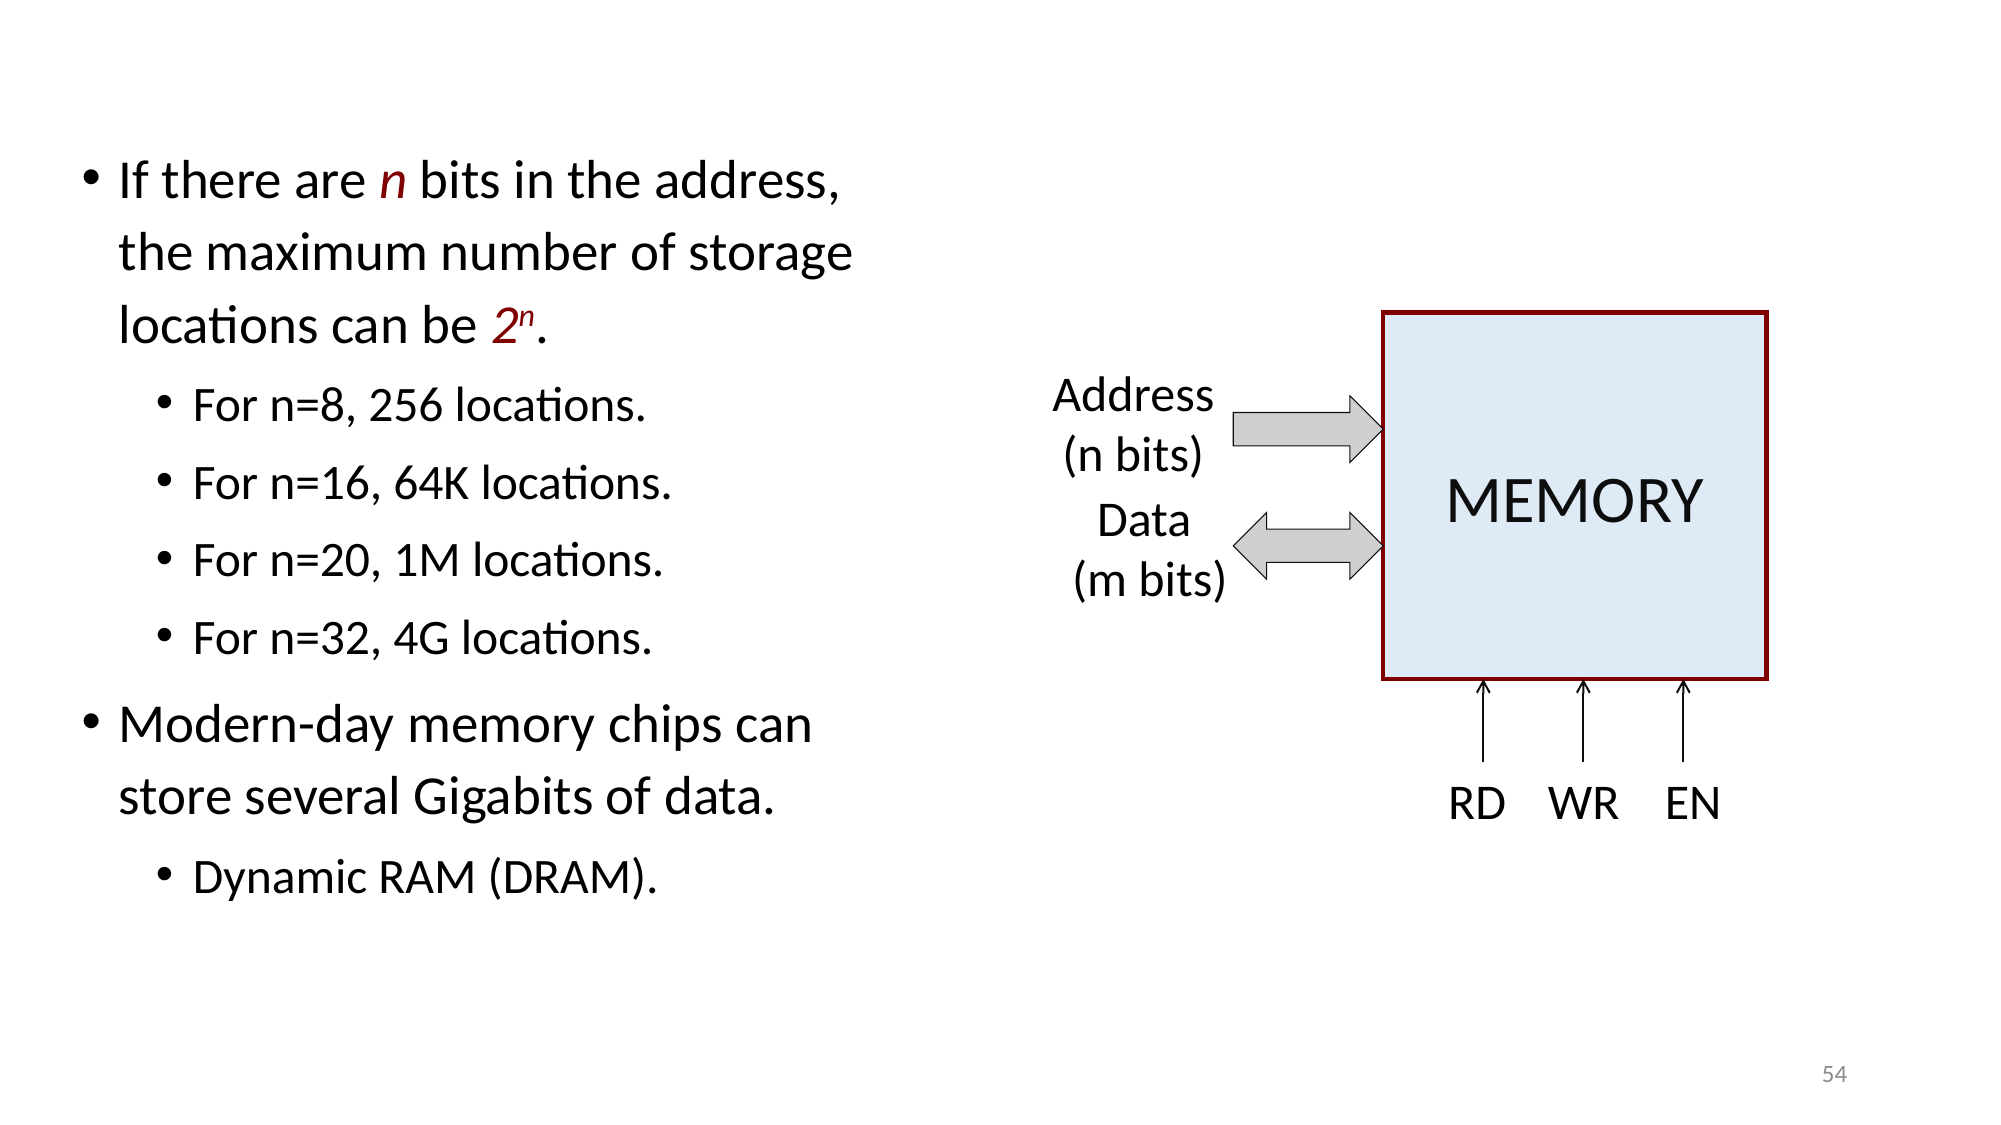

If there are n bits in the address, the maximum number of storage locations can be 2n.
For n=8, 256 locations.
For n=16, 64K locations.
For n=20, 1M locations.
For n=32, 4G locations.
Modern-day memory chips can store several Gigabits of data.
Dynamic RAM (DRAM).

MEMORY
Address (n bits)

Data  (m bits)

RD
WR
EN
54